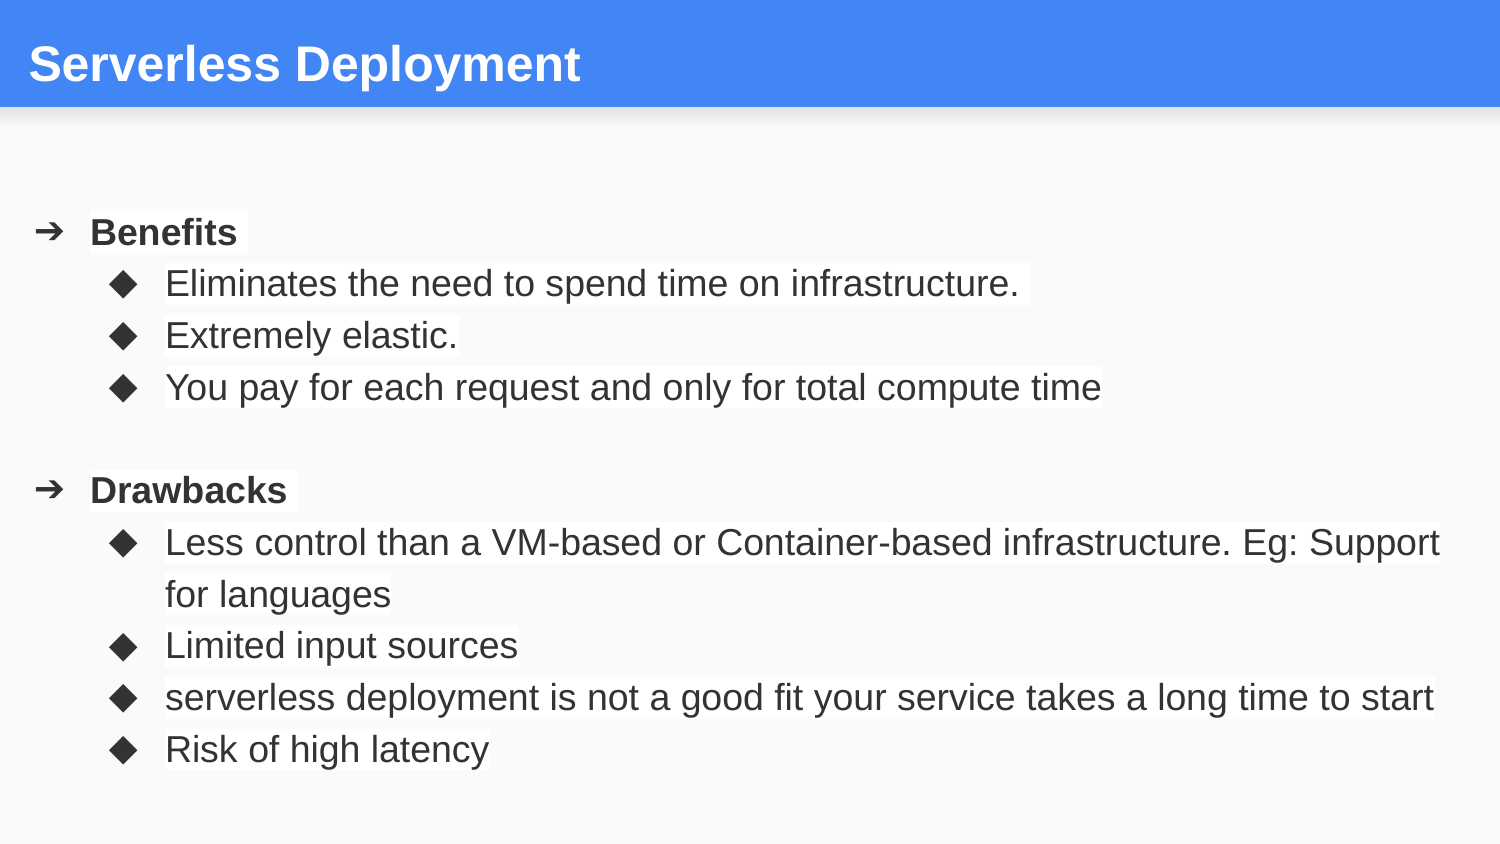

# Serverless Deployment

Benefits
Eliminates the need to spend time on infrastructure.
Extremely elastic.
You pay for each request and only for total compute time

Drawbacks
Less control than a VM-based or Container-based infrastructure. Eg: Support for languages
Limited input sources
serverless deployment is not a good fit your service takes a long time to start
Risk of high latency